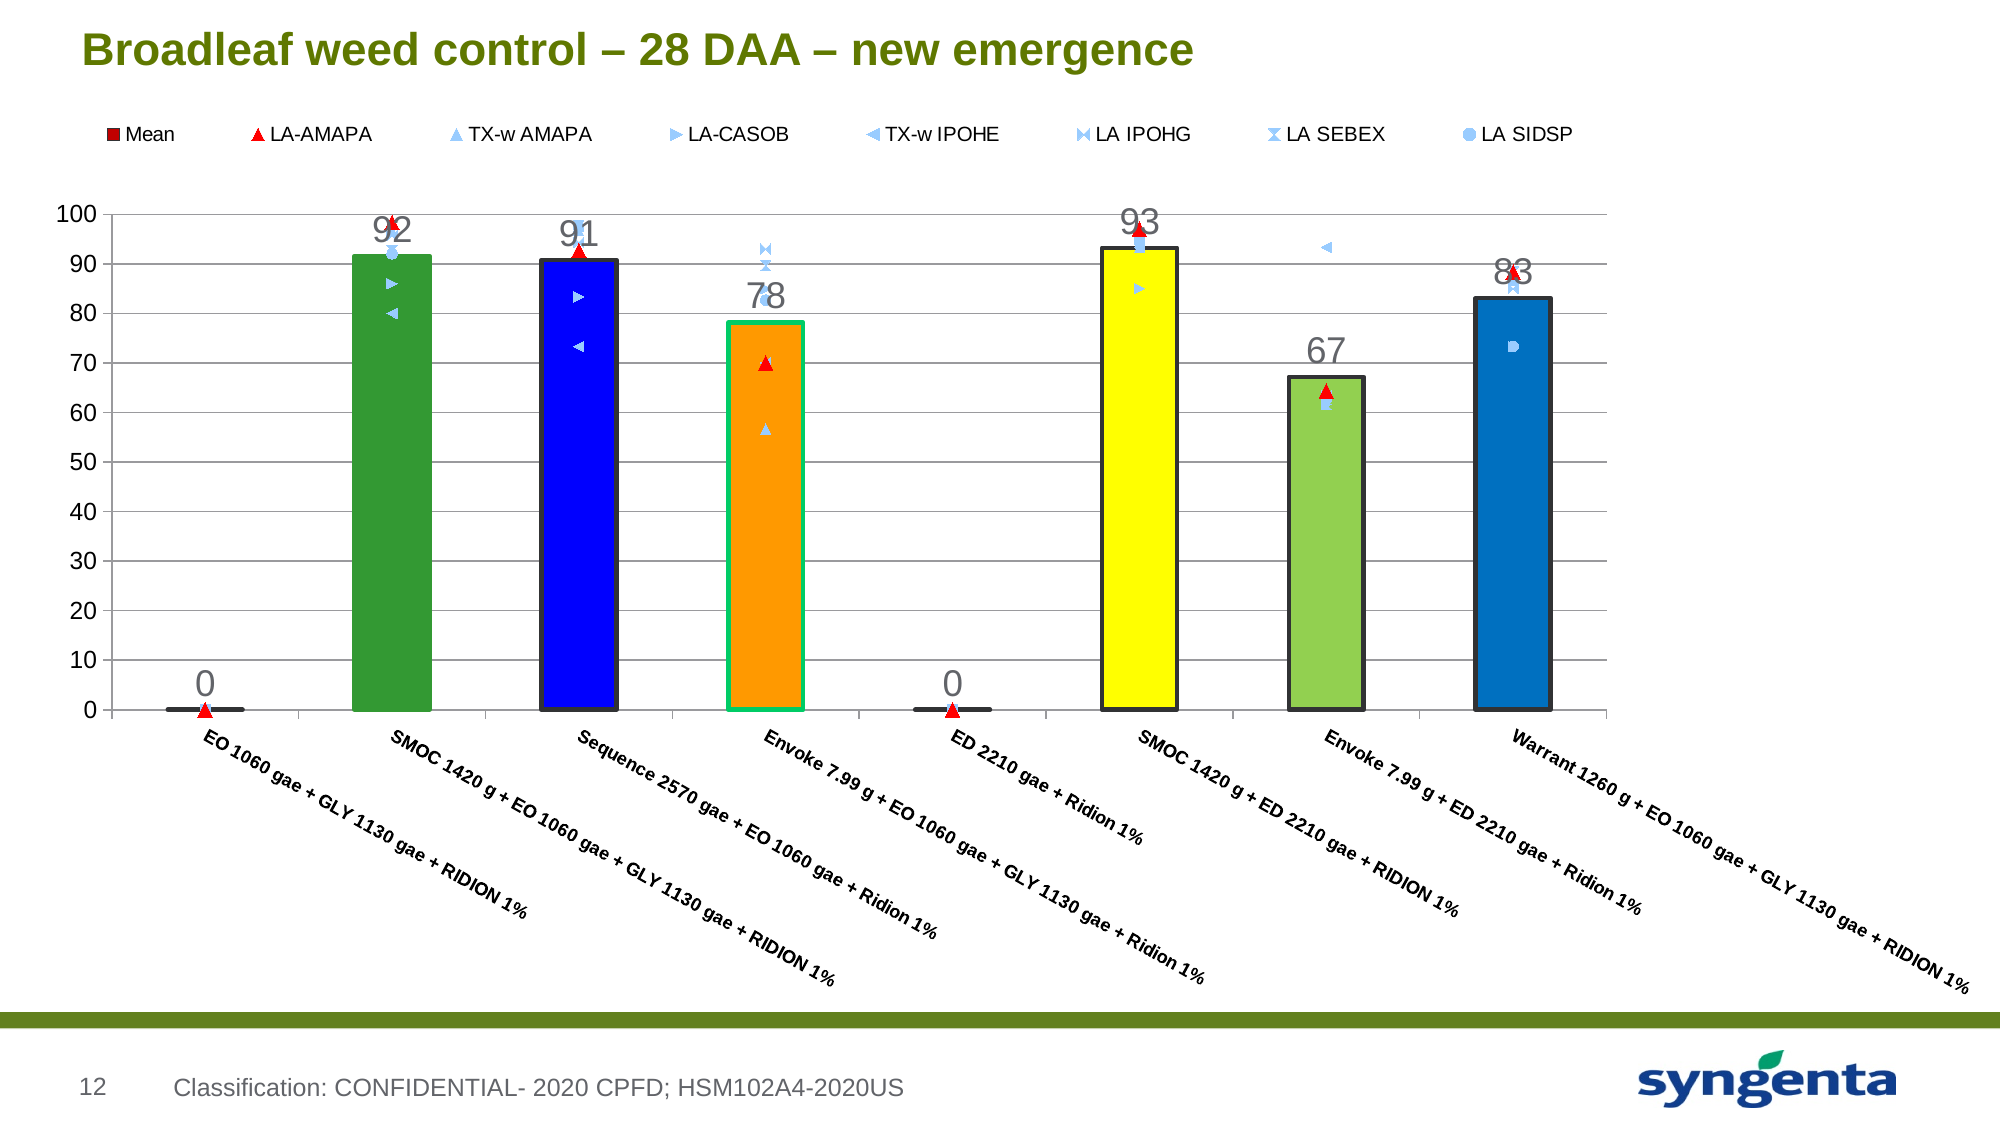

# Broadleaf weed control – 28 DAA – new emergence

### Chart

| Category | Mean | LA-AMAPA | TX-w AMAPA | LA-CASOB | TX-w IPOHE | LA IPOHG | LA SEBEX | LA SIDSP |
|---|---|---|---|---|---|---|---|---|
| EO 1060 gae + GLY 1130 gae + RIDION 1% | 0.0 | 0.0 | 0.0 | 0.0 | 0.0 | 0.0 | 0.0 | 0.0 |
| SMOC 1420 g + EO 1060 gae + GLY 1130 gae + RIDION 1% | 91.61904761904728 | 98.33333333333299 | 96.666666666666 | 86.0 | 80.0 | 95.666666666666 | 92.666666666666 | 92.0 |
| Sequence 2570 gae + EO 1060 gae + Ridion 1% | 90.76190476190429 | 92.666666666666 | 96.666666666666 | 83.333333333333 | 73.333333333333 | 94.33333333333299 | 97.666666666666 | 97.33333333333299 |
| Envoke 7.99 g + EO 1060 gae + GLY 1130 gae + Ridion 1% | 78.14285714285685 | 70.0 | 56.666666666666 | 85.0 | 70.0 | 93.0 | 89.666666666666 | 82.666666666666 |
| ED 2210 gae + Ridion 1% | 0.0 | 0.0 | 0.0 | 0.0 | 0.0 | 0.0 | 0.0 | 0.0 |
| SMOC 1420 g + ED 2210 gae + RIDION 1% | 93.23809523809499 | 97.0 | 93.33333333333299 | 85.0 | 93.33333333333299 | 95.33333333333299 | 94.33333333333299 | 94.33333333333299 |
| Envoke 7.99 g + ED 2210 gae + Ridion 1% | 67.1904761904757 | 64.333333333333 | 63.333333333333 | 61.666666666666 | 93.33333333333299 | 63.333333333333 | 61.666666666666 | 62.666666666666 |
| Warrant 1260 g + EO 1060 gae + GLY 1130 gae + RIDION 1% | 83.0952380952377 | 88.33333333333299 | 86.666666666666 | 73.333333333333 | 86.666666666666 | 85.0 | 88.33333333333299 | 73.333333333333 |
Classification: CONFIDENTIAL- 2020 CPFD; HSM102A4-2020US